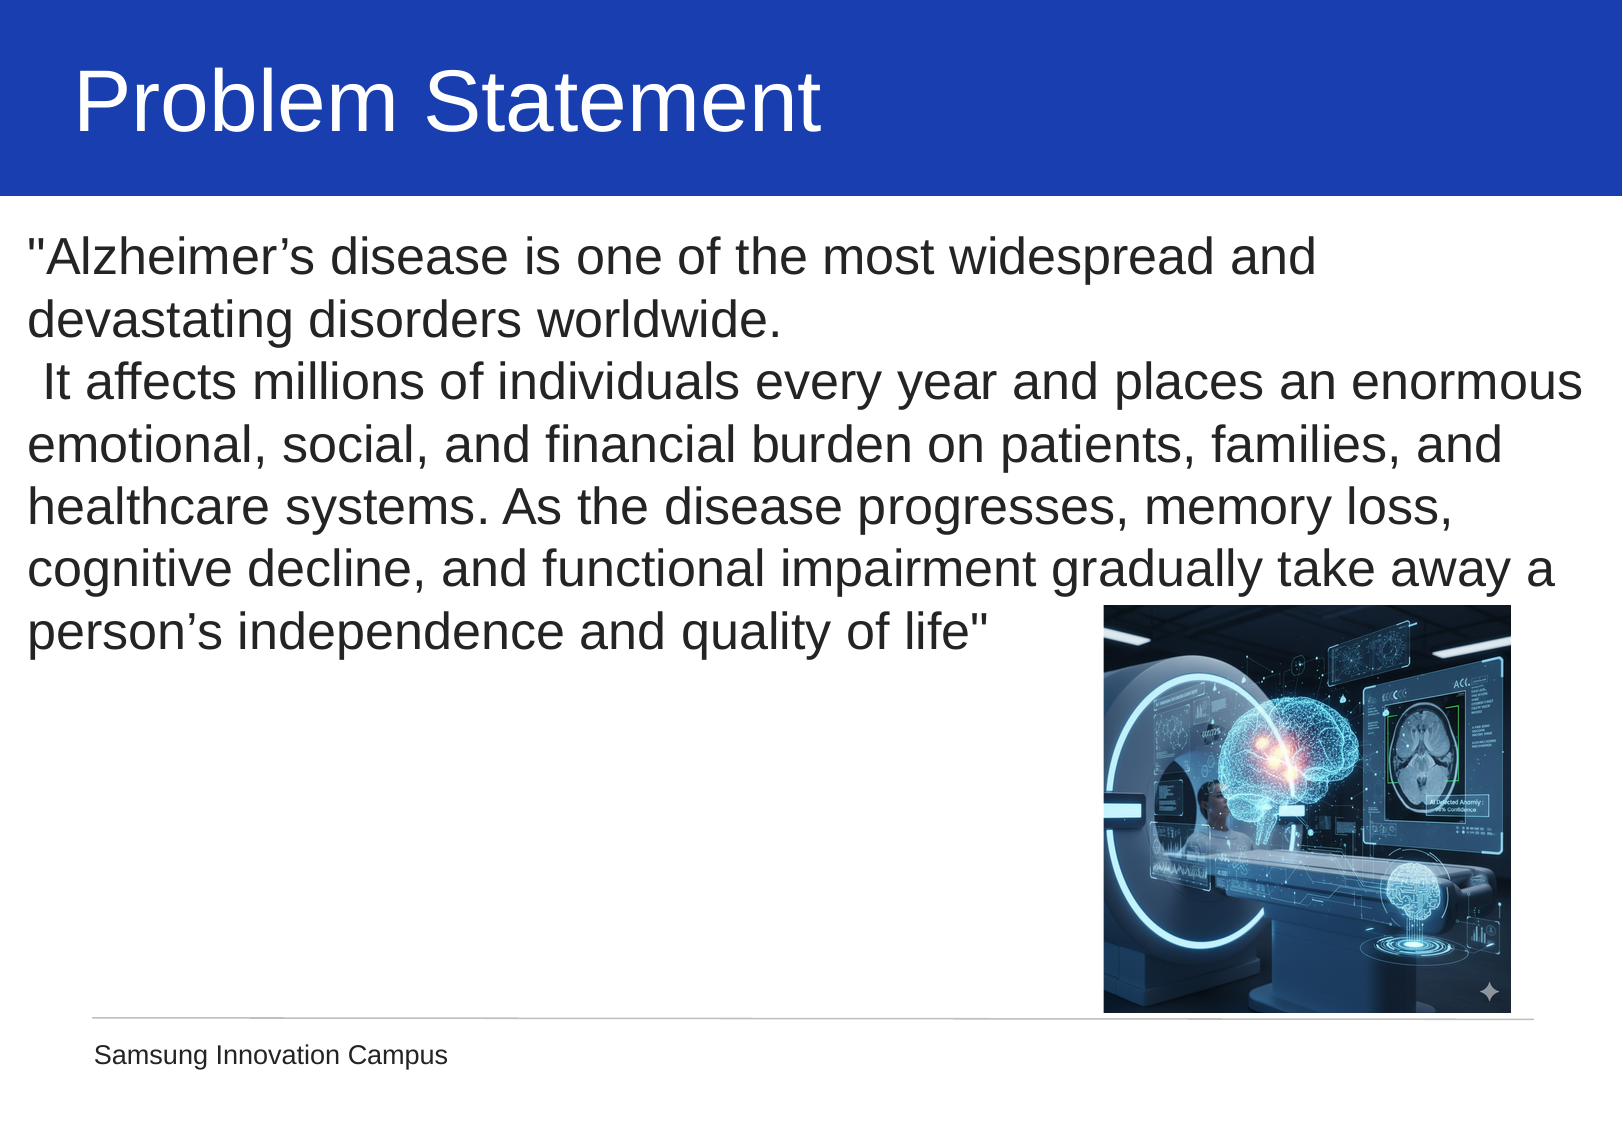

Problem Statement
"Alzheimer’s disease is one of the most widespread and devastating disorders worldwide.
 It affects millions of individuals every year and places an enormous emotional, social, and financial burden on patients, families, and healthcare systems. As the disease progresses, memory loss, cognitive decline, and functional impairment gradually take away a person’s independence and quality of life"

Samsung Innovation Campus